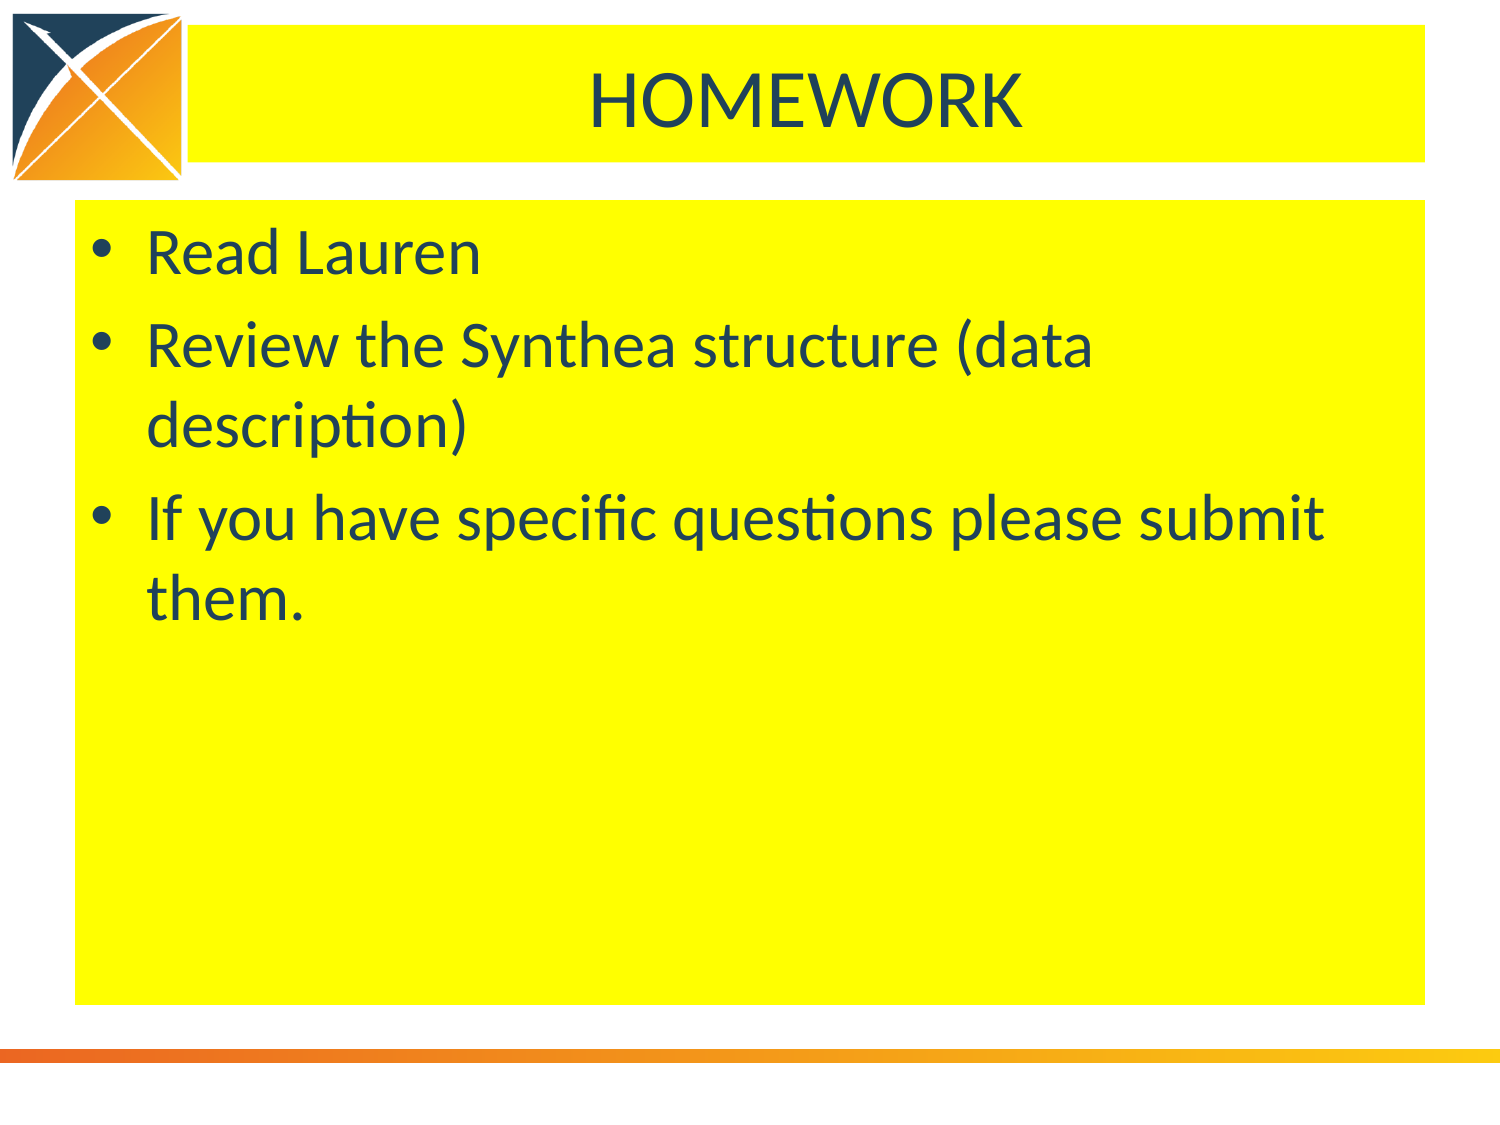

# HOMEWORK
Read Lauren
Review the Synthea structure (data description)
If you have specific questions please submit them.